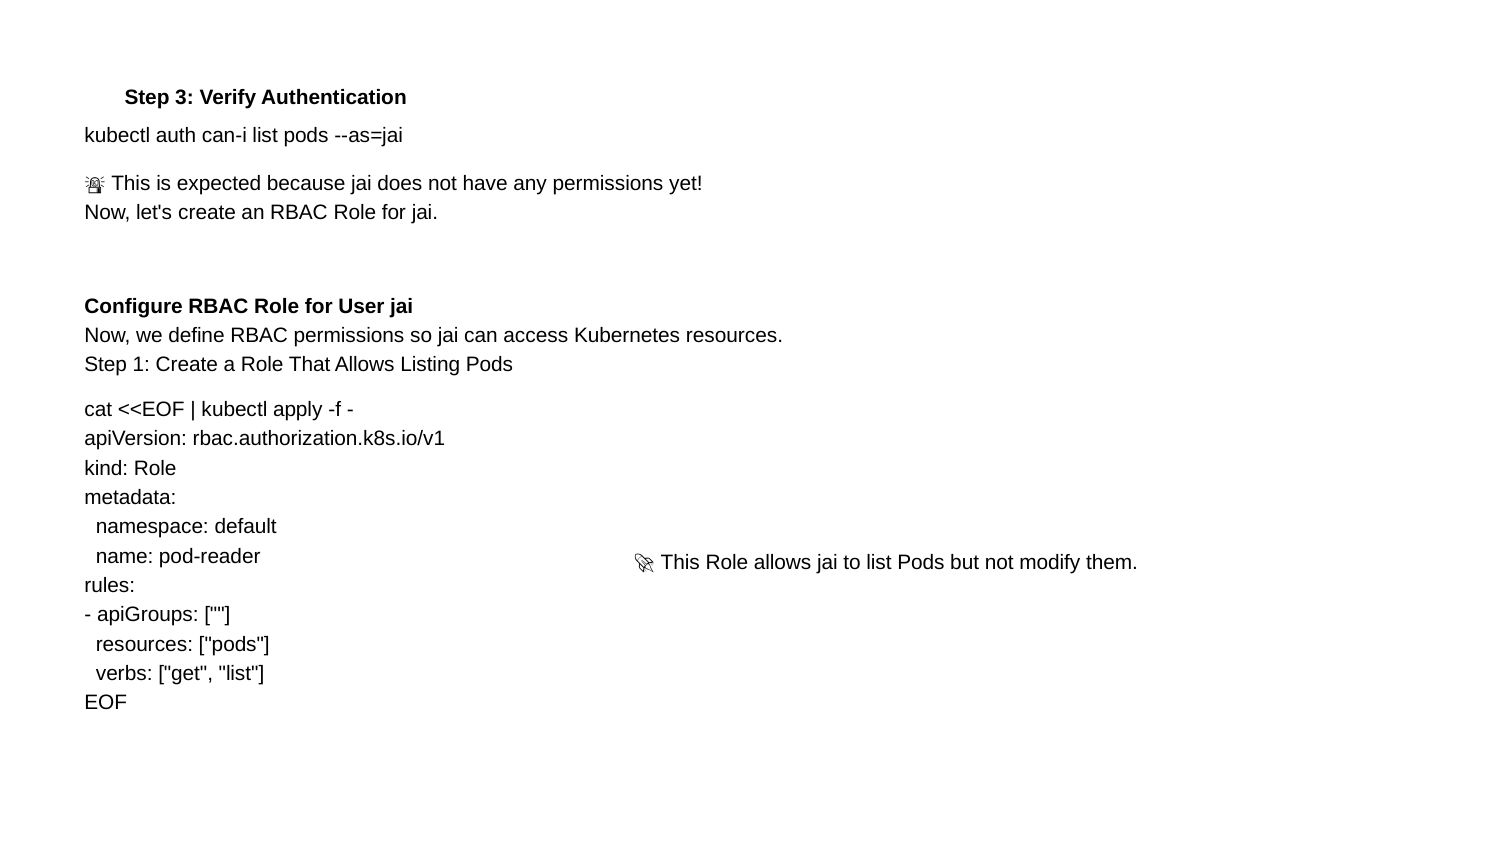

Step 3: Verify Authentication
kubectl auth can-i list pods --as=jai
🚨 This is expected because jai does not have any permissions yet!
Now, let's create an RBAC Role for jai.
Configure RBAC Role for User jai
Now, we define RBAC permissions so jai can access Kubernetes resources.
Step 1: Create a Role That Allows Listing Pods
cat <<EOF | kubectl apply -f -
apiVersion: rbac.authorization.k8s.io/v1
kind: Role
metadata:
  namespace: default
  name: pod-reader
rules:
- apiGroups: [""]
  resources: ["pods"]
  verbs: ["get", "list"]
EOF
🚀 This Role allows jai to list Pods but not modify them.